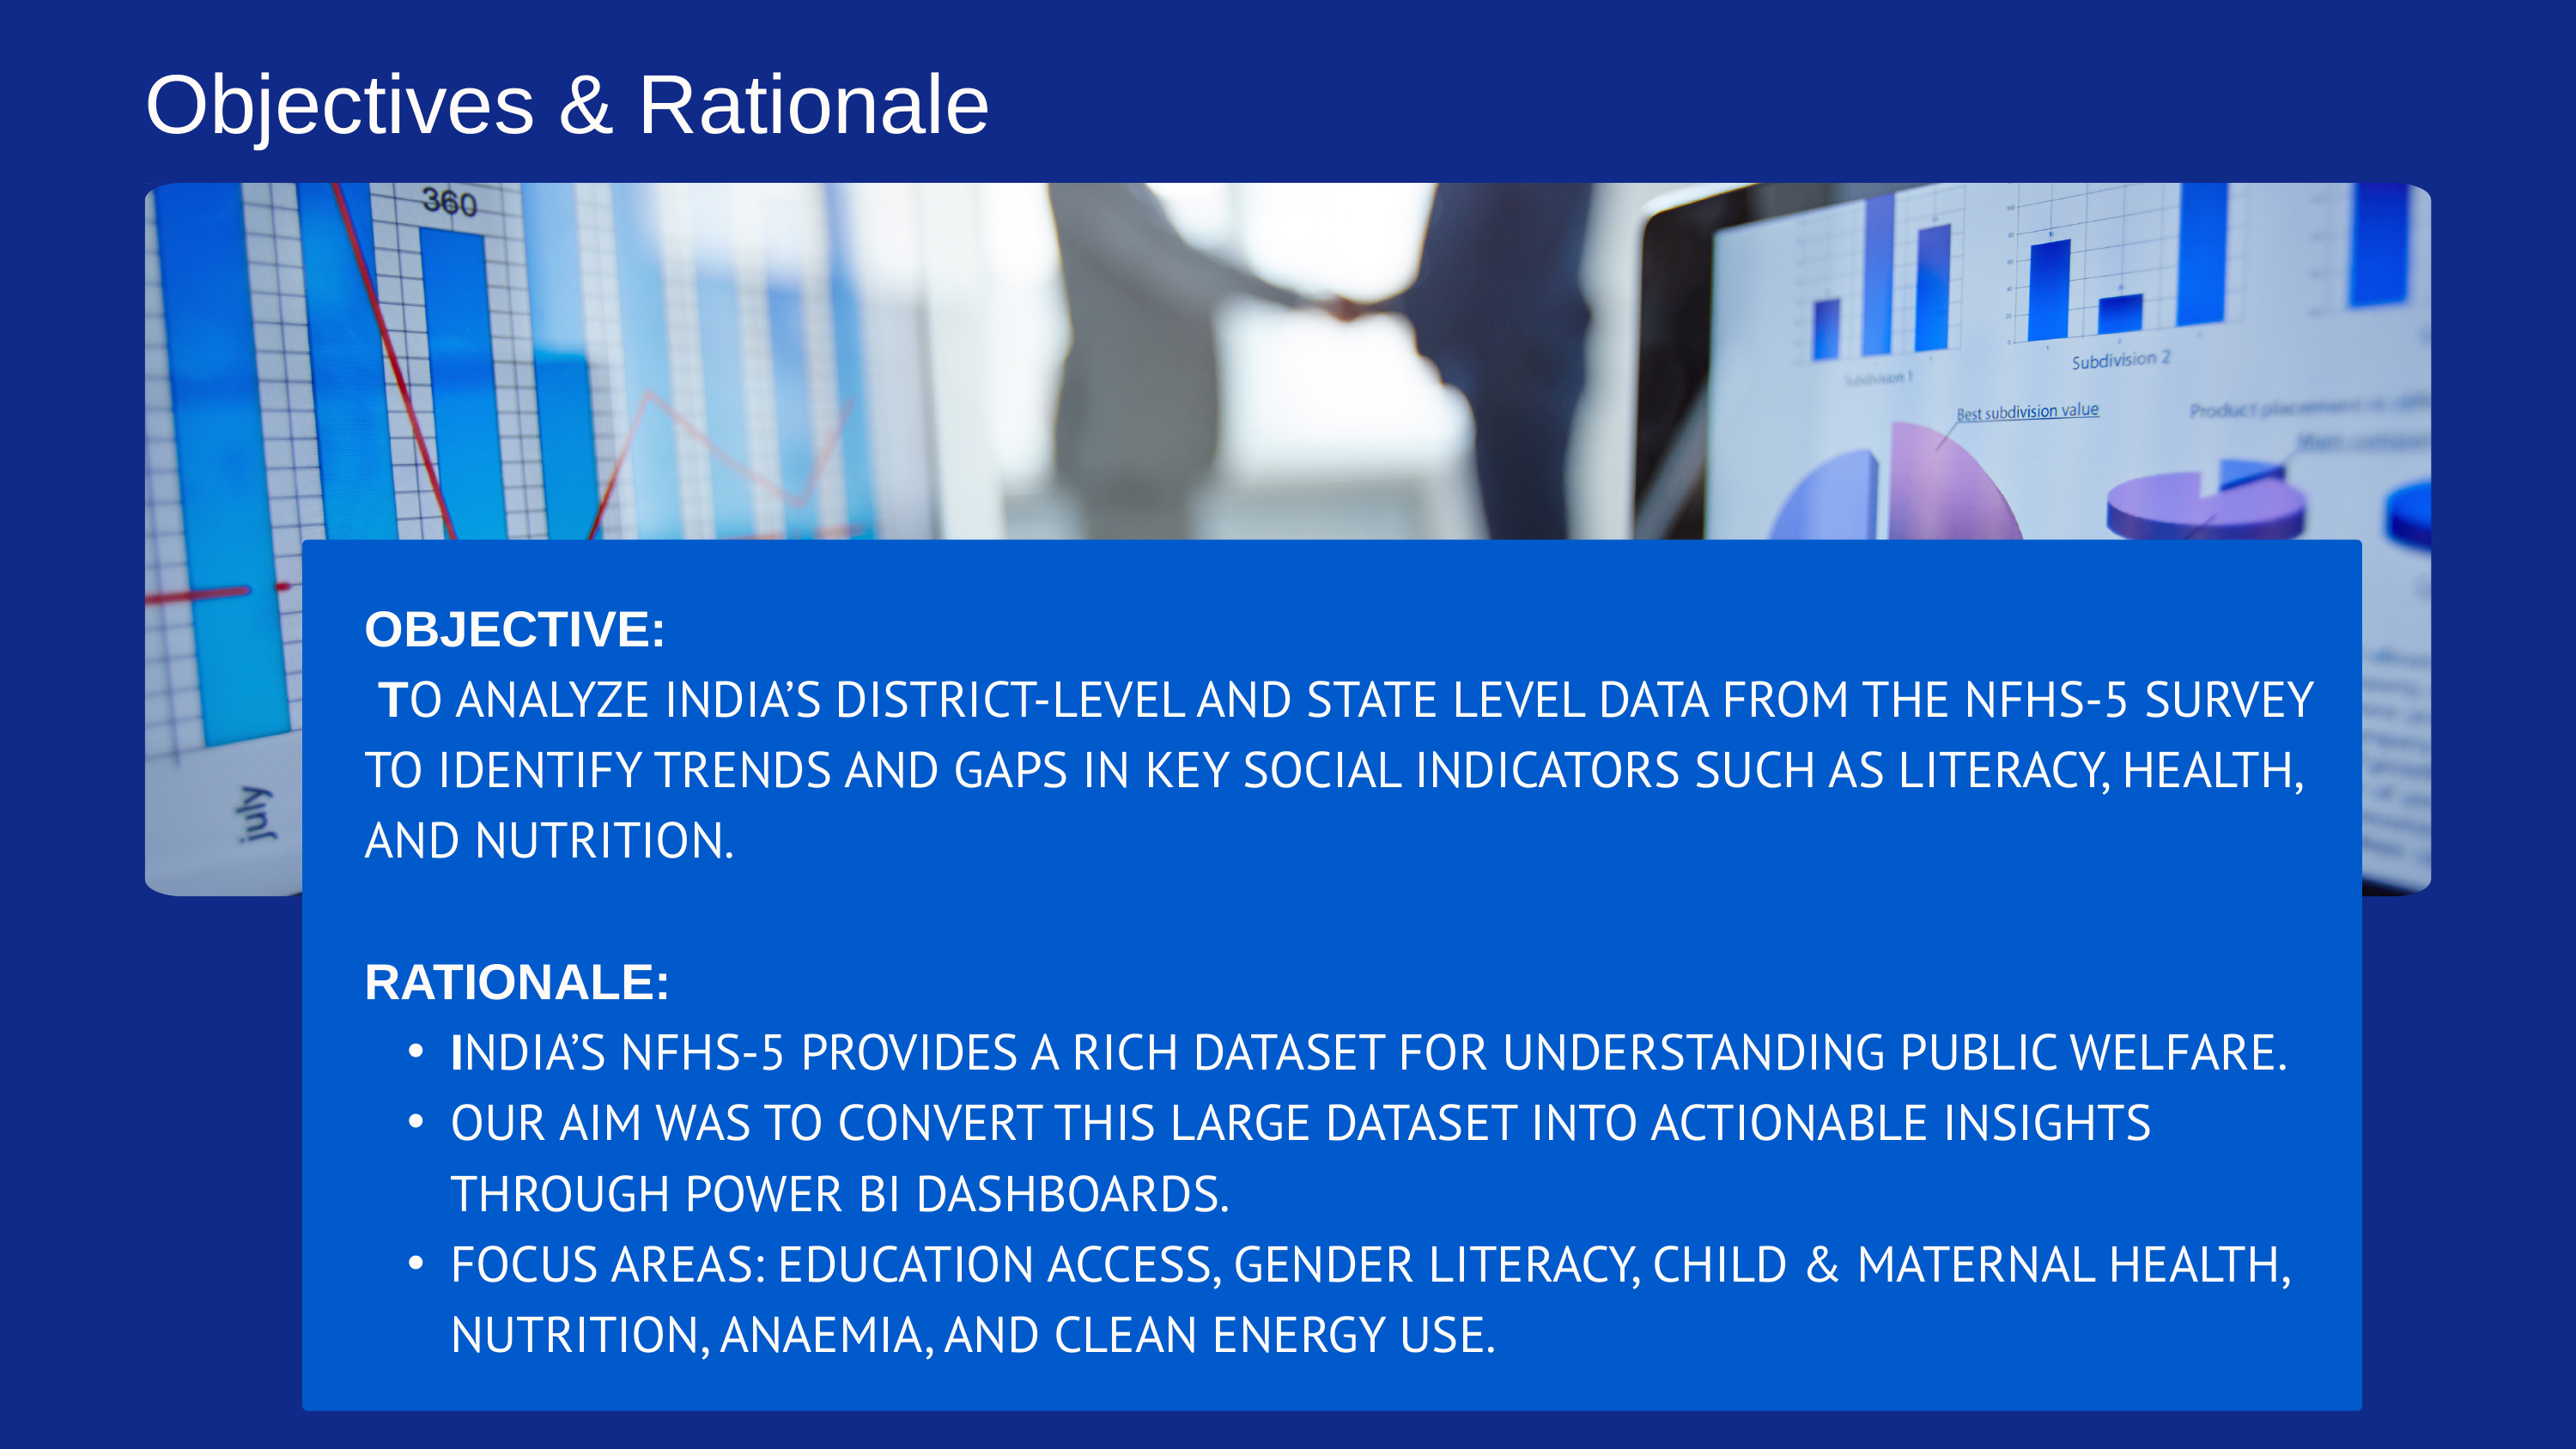

Objectives & Rationale

OBJECTIVE:
 TO ANALYZE INDIA’S DISTRICT-LEVEL AND STATE LEVEL DATA FROM THE NFHS-5 SURVEY TO IDENTIFY TRENDS AND GAPS IN KEY SOCIAL INDICATORS SUCH AS LITERACY, HEALTH, AND NUTRITION.

RATIONALE:
INDIA’S NFHS-5 PROVIDES A RICH DATASET FOR UNDERSTANDING PUBLIC WELFARE.
OUR AIM WAS TO CONVERT THIS LARGE DATASET INTO ACTIONABLE INSIGHTS THROUGH POWER BI DASHBOARDS.
FOCUS AREAS: EDUCATION ACCESS, GENDER LITERACY, CHILD & MATERNAL HEALTH, NUTRITION, ANAEMIA, AND CLEAN ENERGY USE.